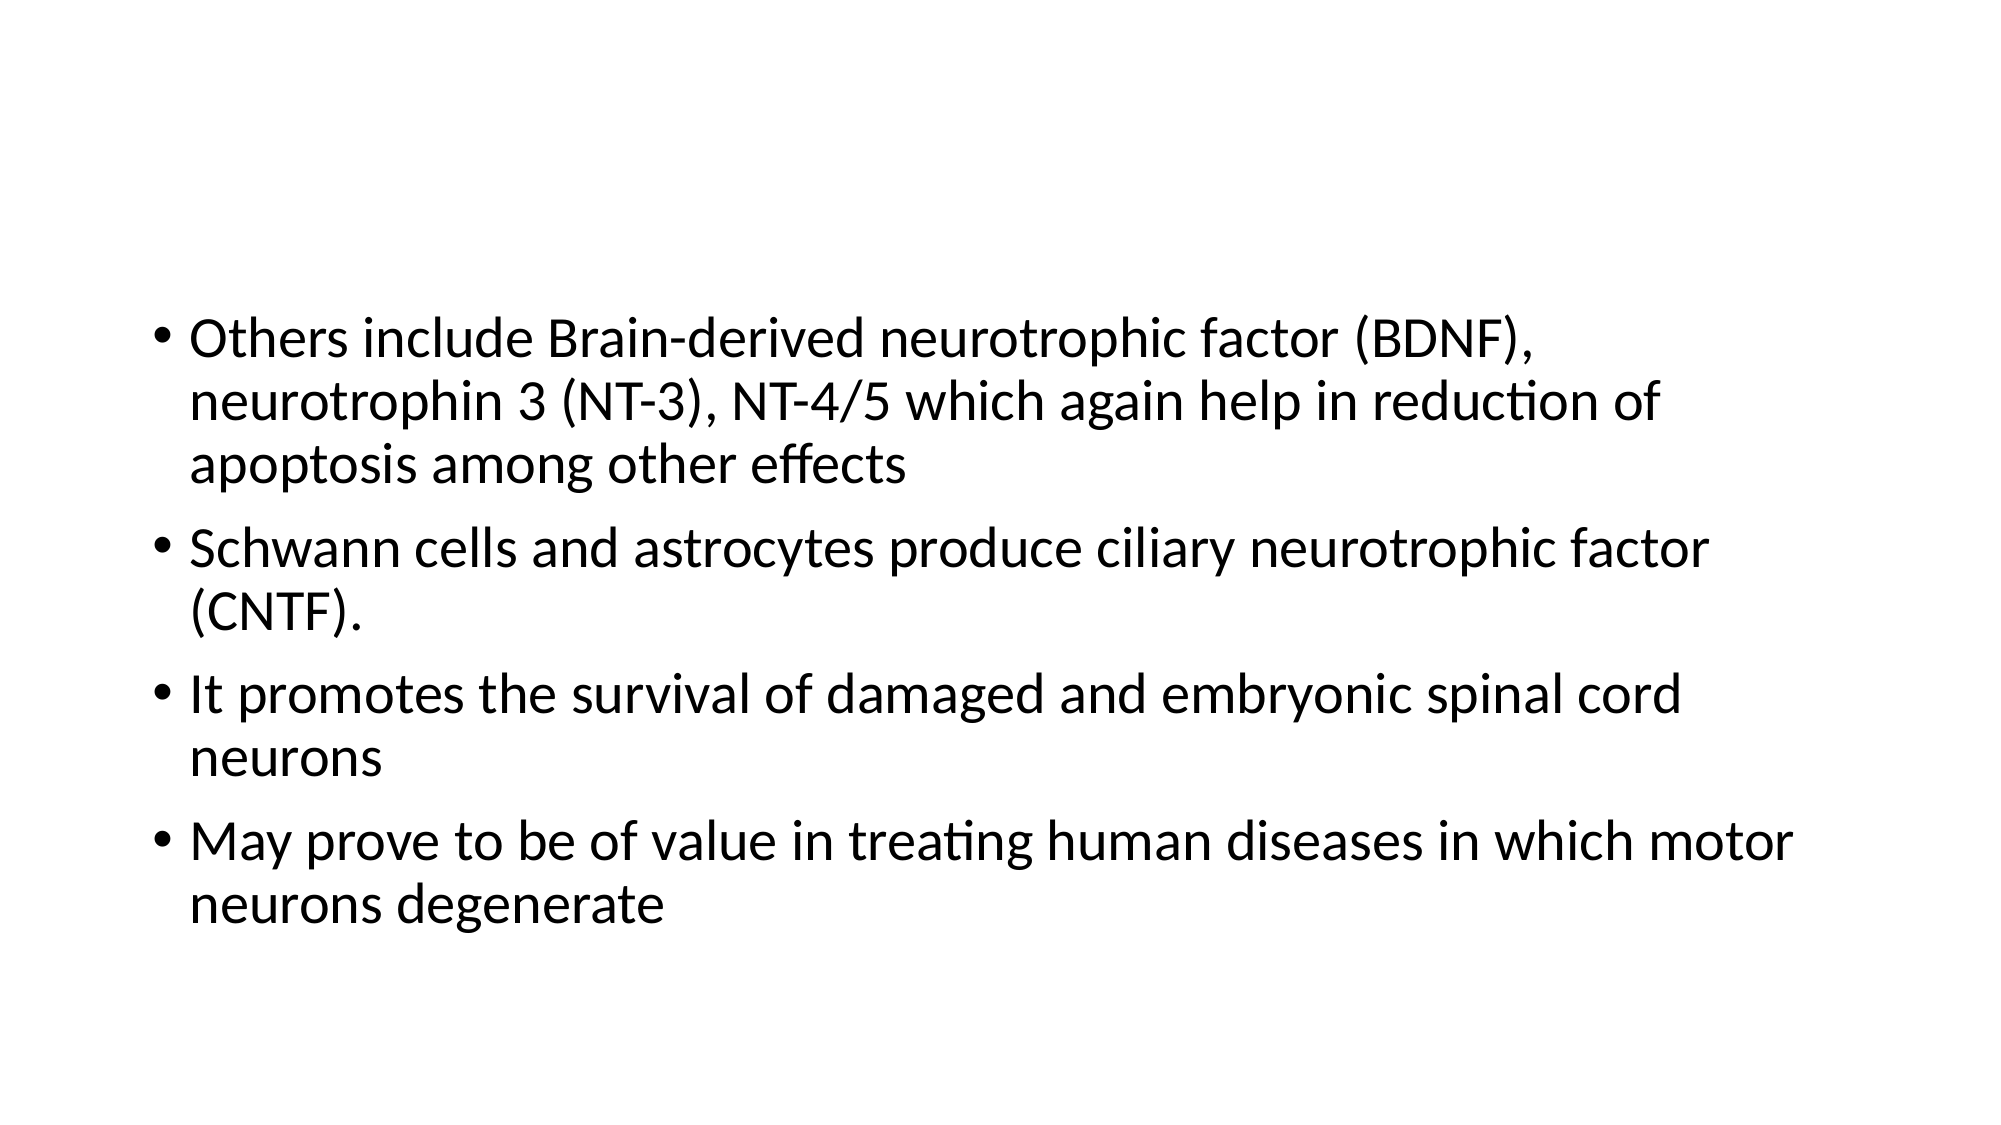

#
Others include Brain-derived neurotrophic factor (BDNF), neurotrophin 3 (NT-3), NT-4/5 which again help in reduction of apoptosis among other effects
Schwann cells and astrocytes produce ciliary neurotrophic factor (CNTF).
It promotes the survival of damaged and embryonic spinal cord neurons
May prove to be of value in treating human diseases in which motor neurons degenerate